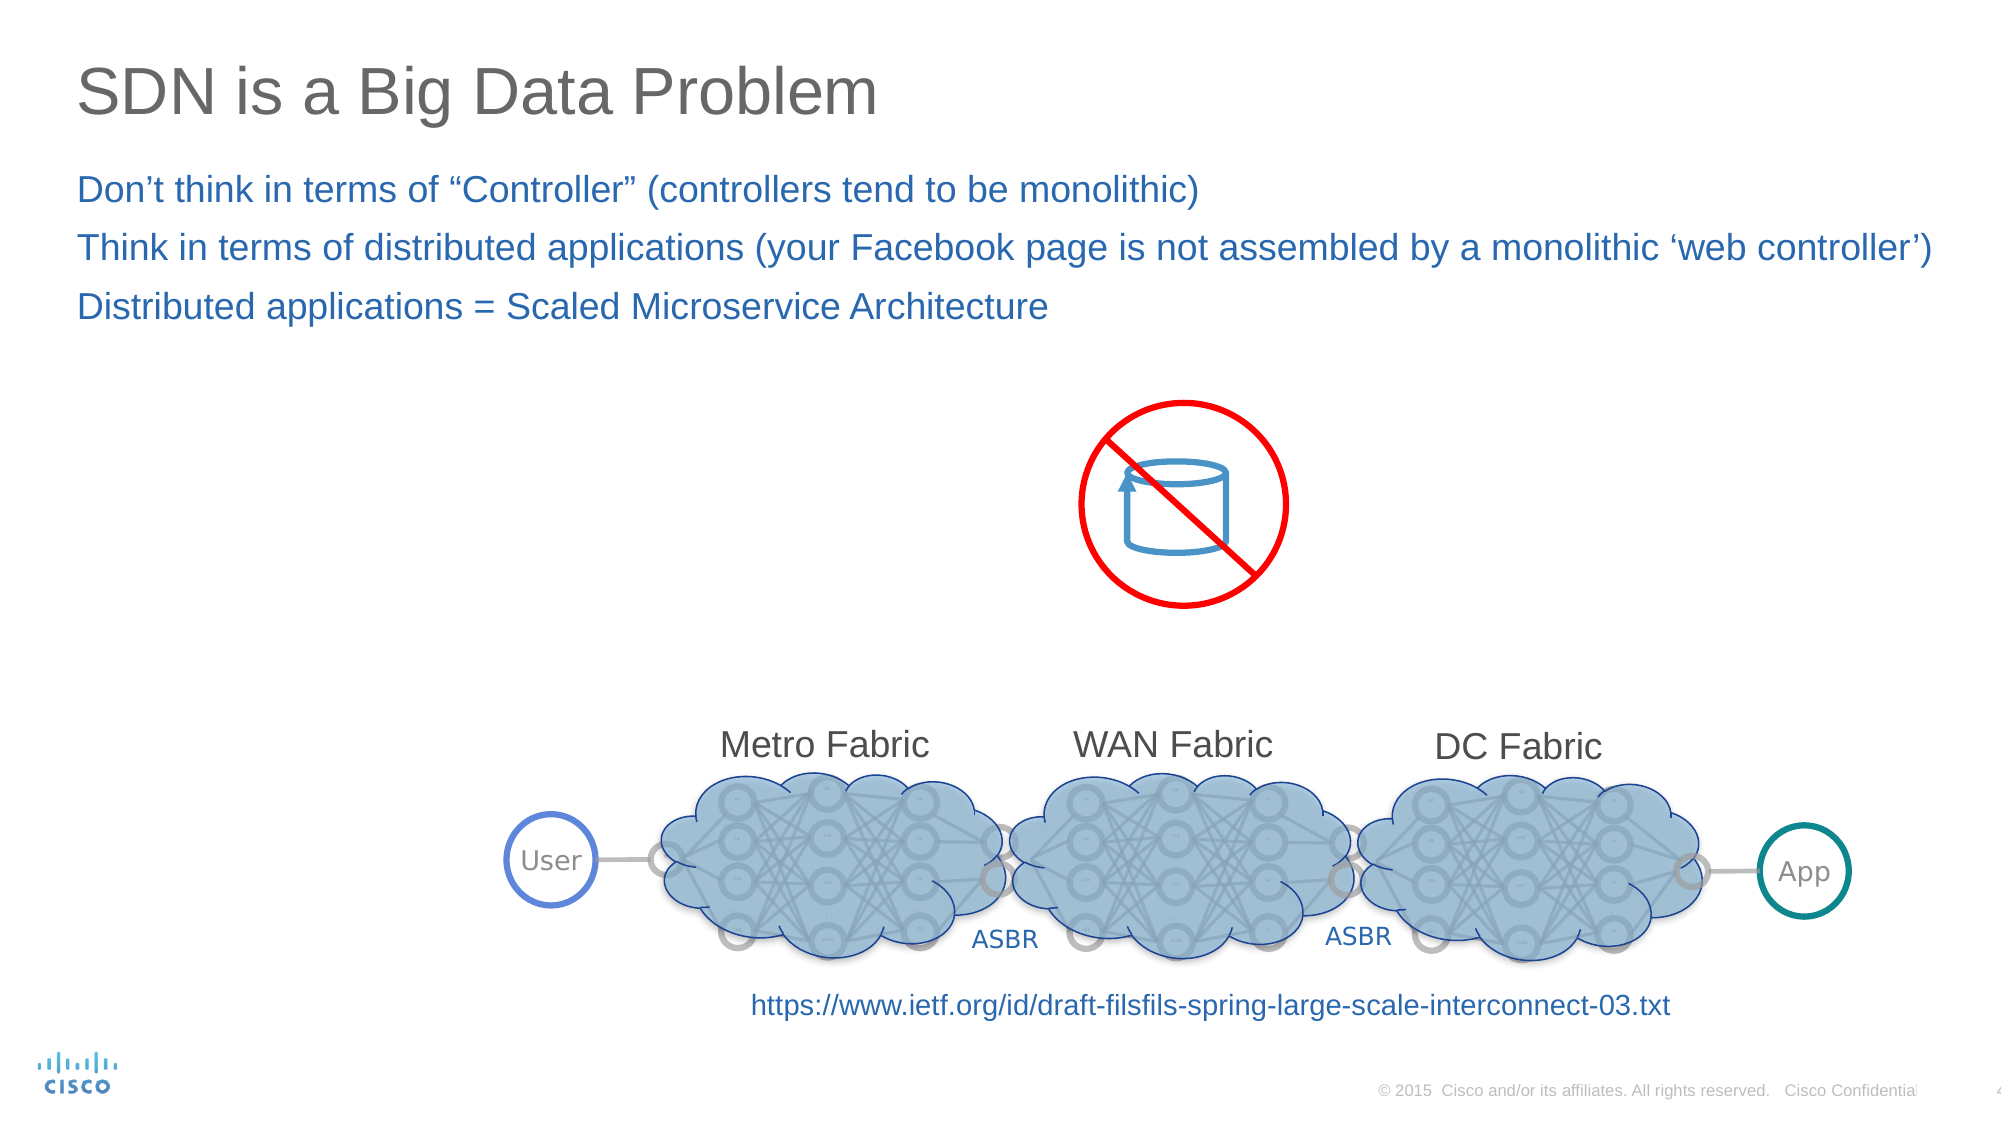

# SDN is a Big Data Problem
Don’t think in terms of “Controller” (controllers tend to be monolithic)
Think in terms of distributed applications (your Facebook page is not assembled by a monolithic ‘web controller’)
Distributed applications = Scaled Microservice Architecture

Metro Fabric
WAN Fabric
DC Fabric

S0

L0

Ln

S16

L8

Lx

Tn

T0

L16

Ly

S32
….
….
….

L64

Lz

S128

S0

L0

Ln

S16

L8

Lx

Tn

L16

Ly

S32
….
….
….

L64

Lz

S128

S0

L0

Ln

S16

L8

Lx
Tn

L16

Ly

S32
….
….
….

L64

Lz

S128

User

App
ASBR
ASBR
https://www.ietf.org/id/draft-filsfils-spring-large-scale-interconnect-03.txt